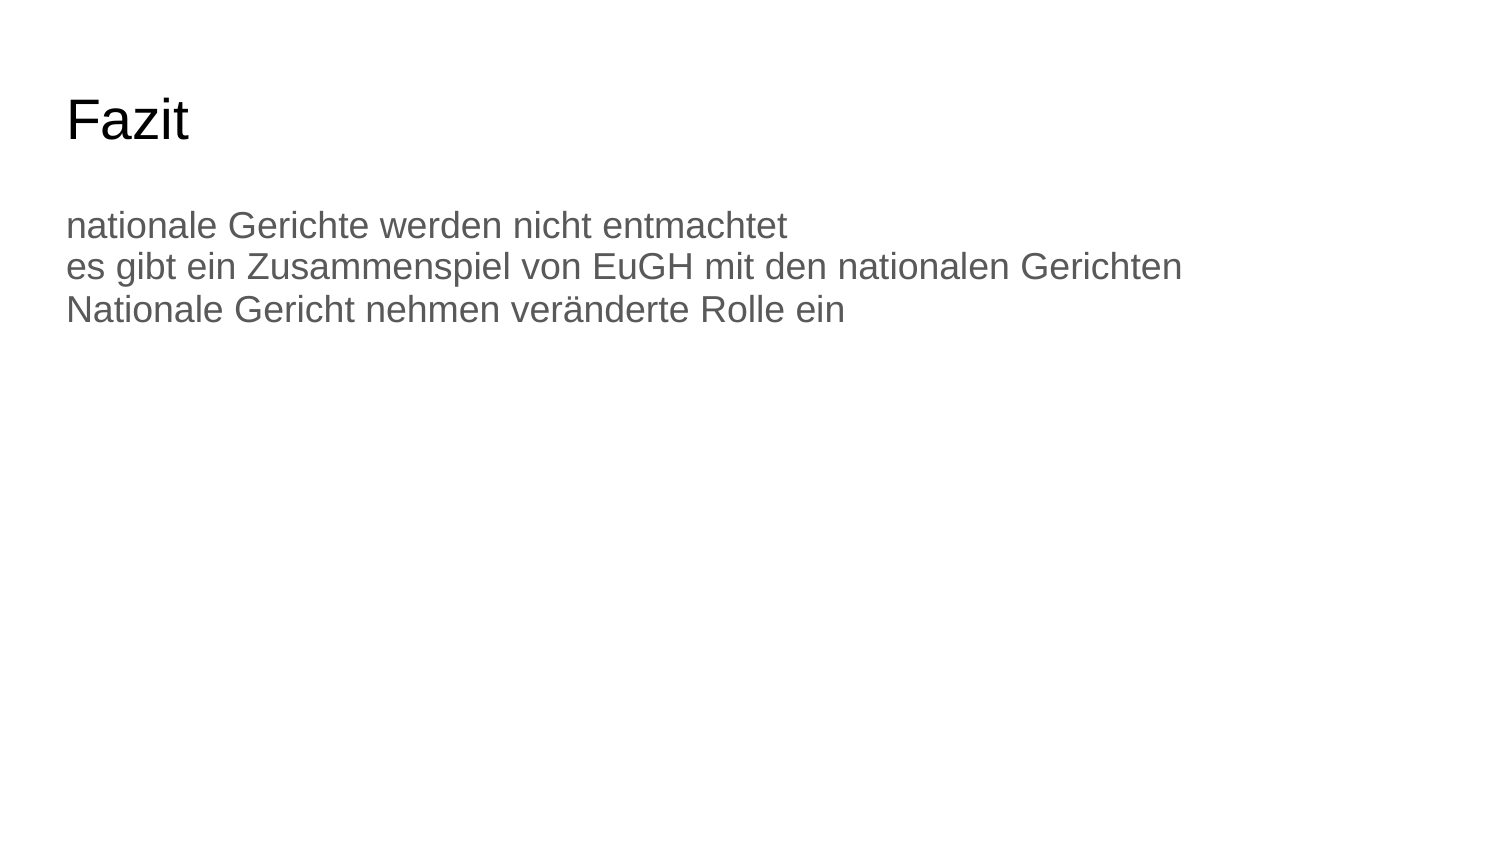

# Fazit
nationale Gerichte werden nicht entmachtet
es gibt ein Zusammenspiel von EuGH mit den nationalen Gerichten
Nationale Gericht nehmen veränderte Rolle ein